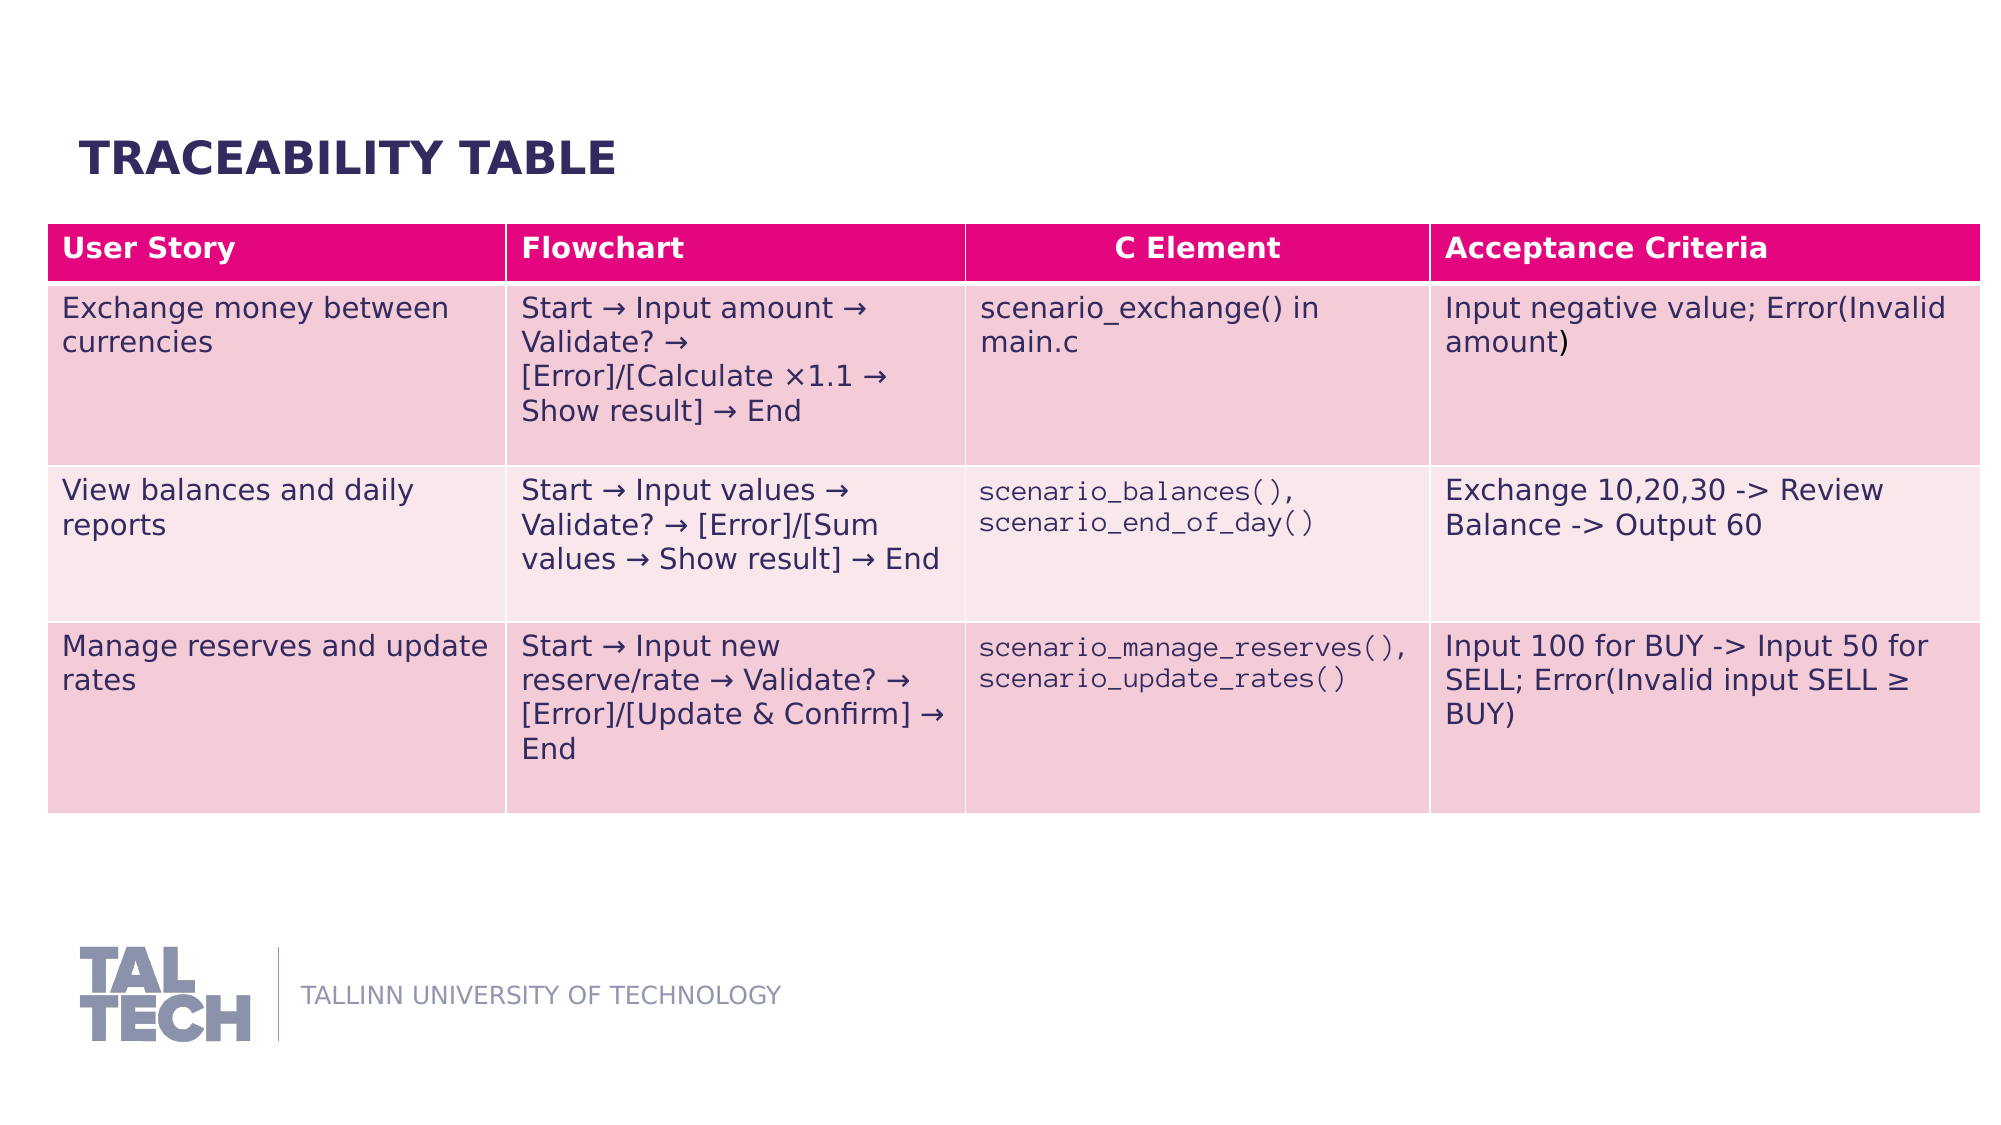

Traceability Table
| User Story | Flowchart | C Element | Acceptance Criteria |
| --- | --- | --- | --- |
| Exchange money between currencies | Start → Input amount → Validate? → [Error]/[Calculate ×1.1 → Show result] → End | scenario\_exchange() in main.c | Input negative value; Error(Invalid amount) |
| View balances and daily reports | Start → Input values → Validate? → [Error]/[Sum values → Show result] → End | scenario\_balances(), scenario\_end\_of\_day() | Exchange 10,20,30 -> Review Balance -> Output 60 |
| Manage reserves and update rates | Start → Input new reserve/rate → Validate? → [Error]/[Update & Confirm] → End | scenario\_manage\_reserves(), scenario\_update\_rates() | Input 100 for BUY -> Input 50 for SELL; Error(Invalid input SELL ≥ BUY) |